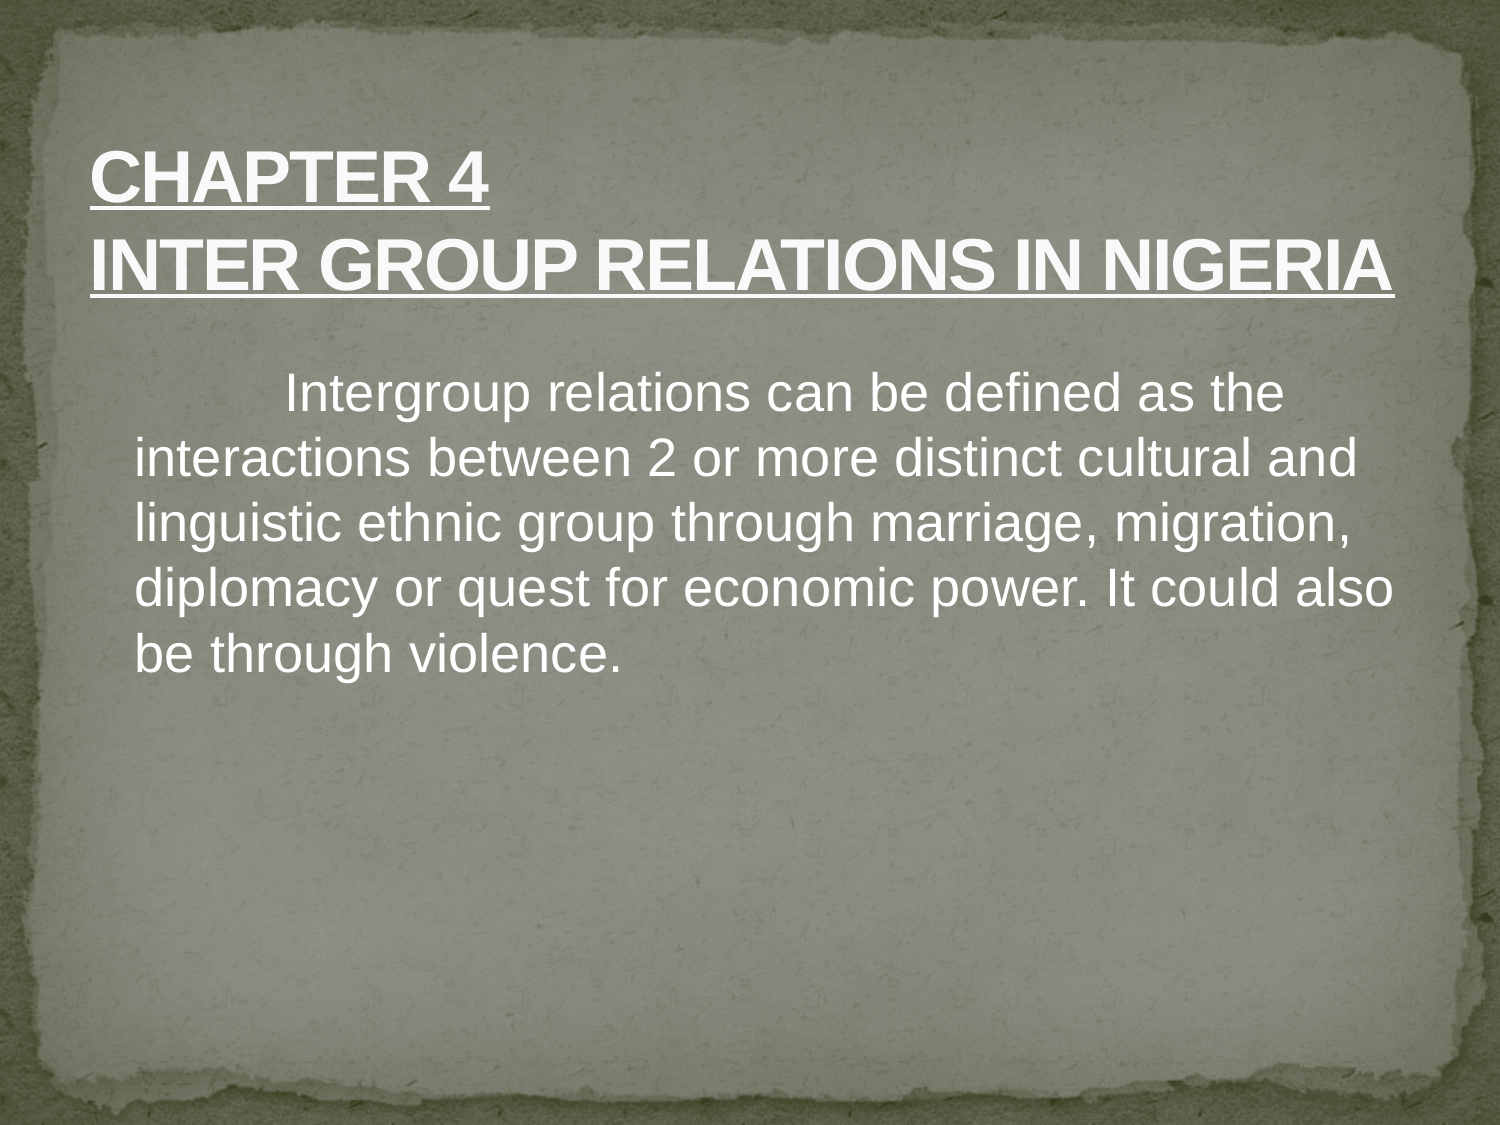

# CHAPTER 4 INTER GROUP RELATIONS IN NIGERIA
		Intergroup relations can be defined as the interactions between 2 or more distinct cultural and linguistic ethnic group through marriage, migration, diplomacy or quest for economic power. It could also be through violence.